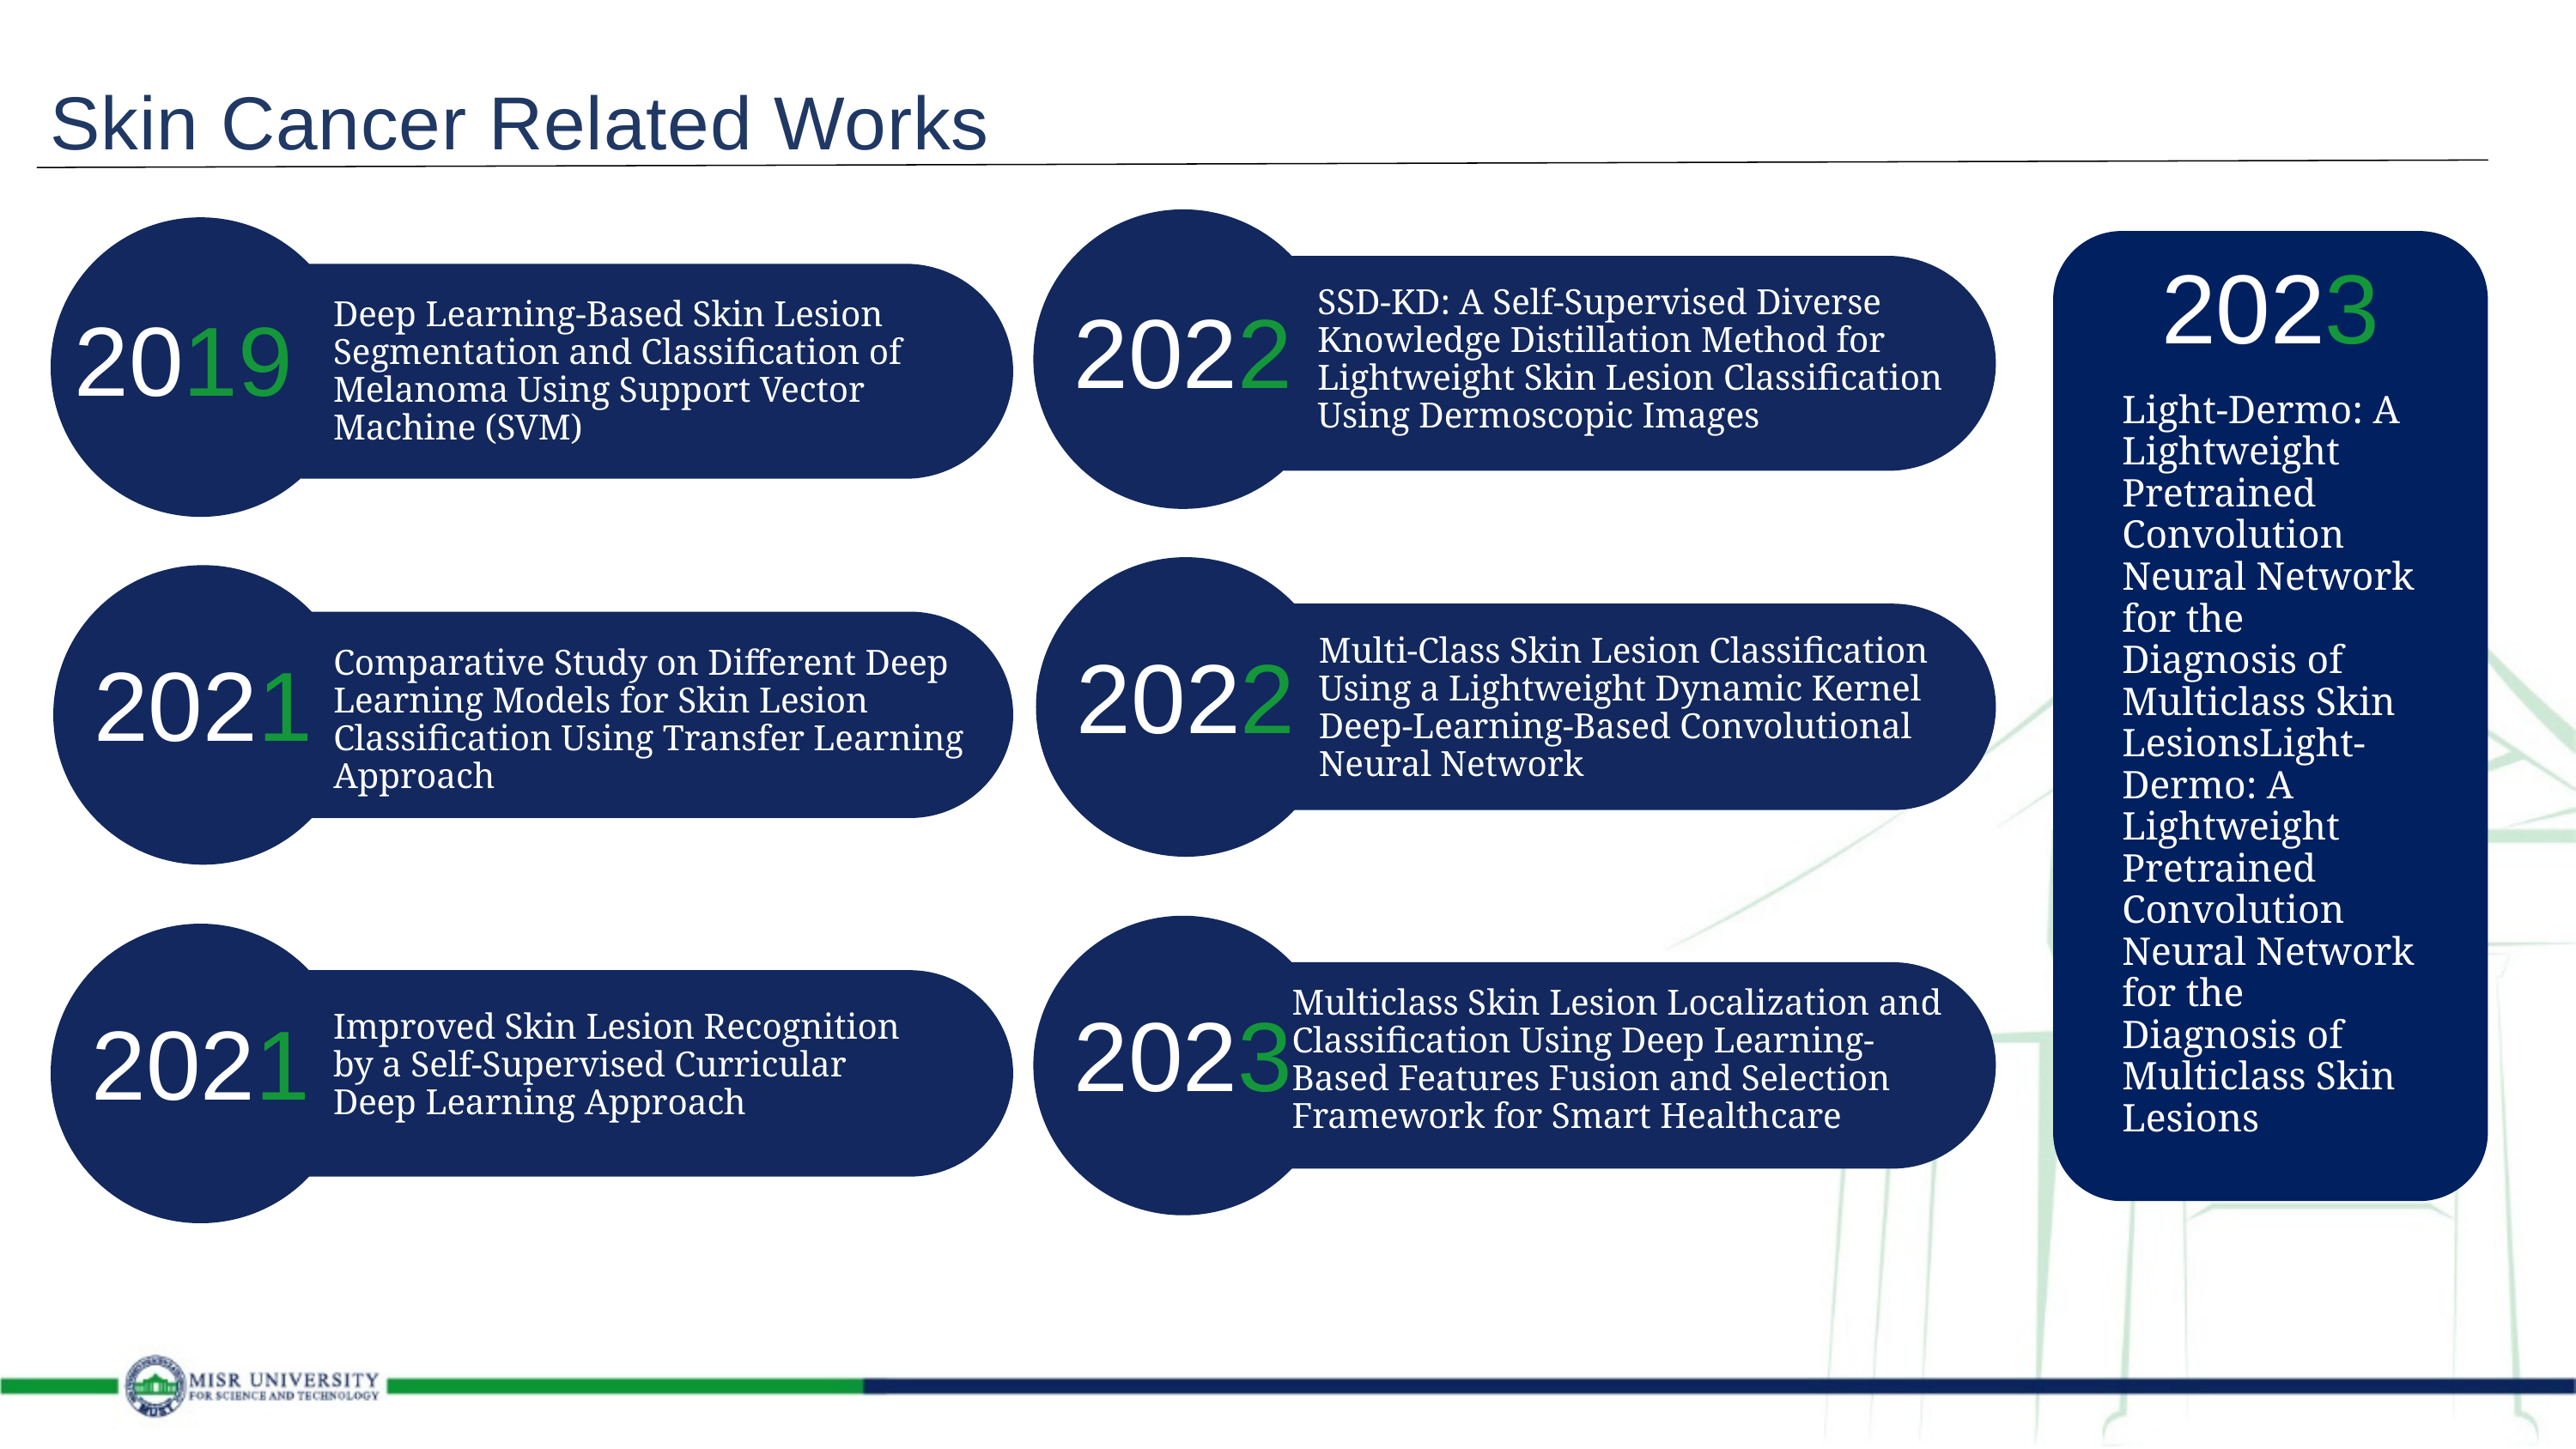

Skin Cancer Related Works

SSD-KD: A Self-Supervised Diverse Knowledge Distillation Method for Lightweight Skin Lesion Classification Using Dermoscopic Images
2023
Deep Learning-Based Skin Lesion Segmentation and Classification of Melanoma Using Support Vector Machine (SVM)
2022
2019
Light-Dermo: A Lightweight Pretrained Convolution Neural Network for the Diagnosis of Multiclass Skin LesionsLight-Dermo: A Lightweight Pretrained Convolution Neural Network for the Diagnosis of Multiclass Skin Lesions

Multi-Class Skin Lesion Classification Using a Lightweight Dynamic Kernel Deep-Learning-Based Convolutional Neural Network
Comparative Study on Different Deep Learning Models for Skin Lesion Classification Using Transfer Learning Approach
2022
2021

Multiclass Skin Lesion Localization and Classification Using Deep Learning-Based Features Fusion and Selection Framework for Smart Healthcare
Improved Skin Lesion Recognition by a Self-Supervised Curricular Deep Learning Approach
2023
2021